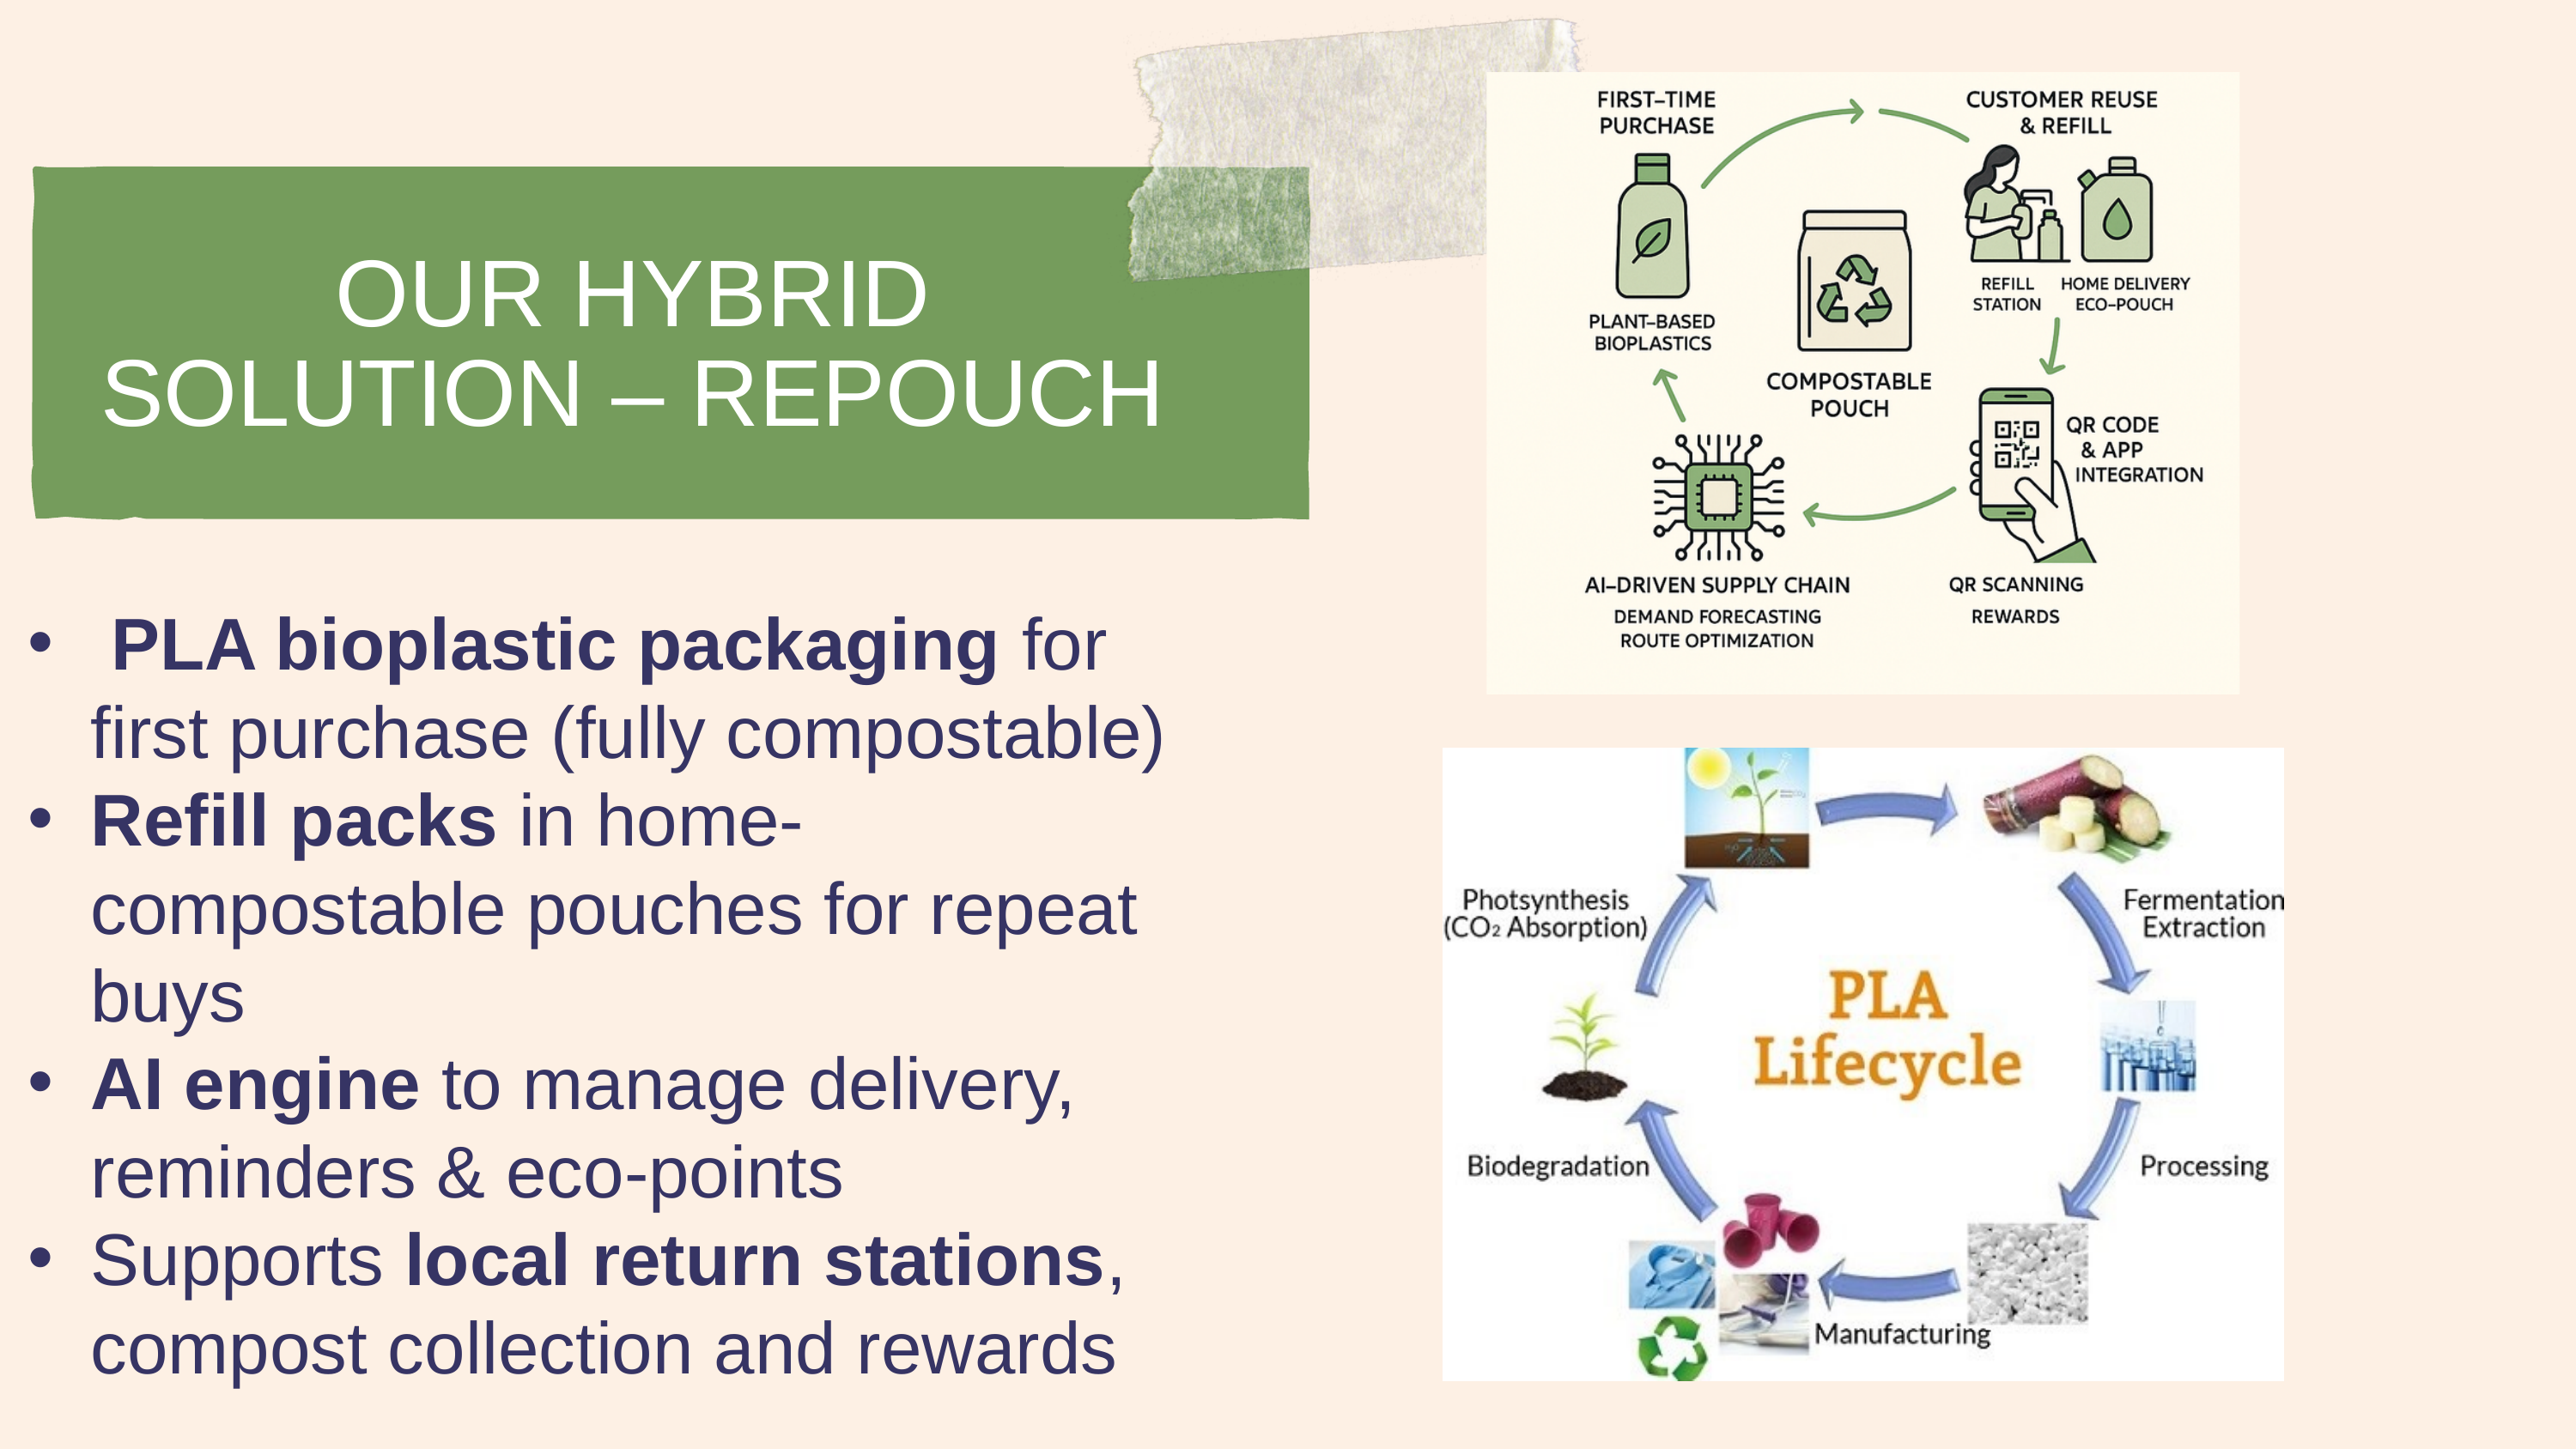

OUR HYBRID SOLUTION – REPOUCH
 PLA bioplastic packaging for first purchase (fully compostable)
Refill packs in home-compostable pouches for repeat buys
AI engine to manage delivery, reminders & eco-points
Supports local return stations, compost collection and rewards